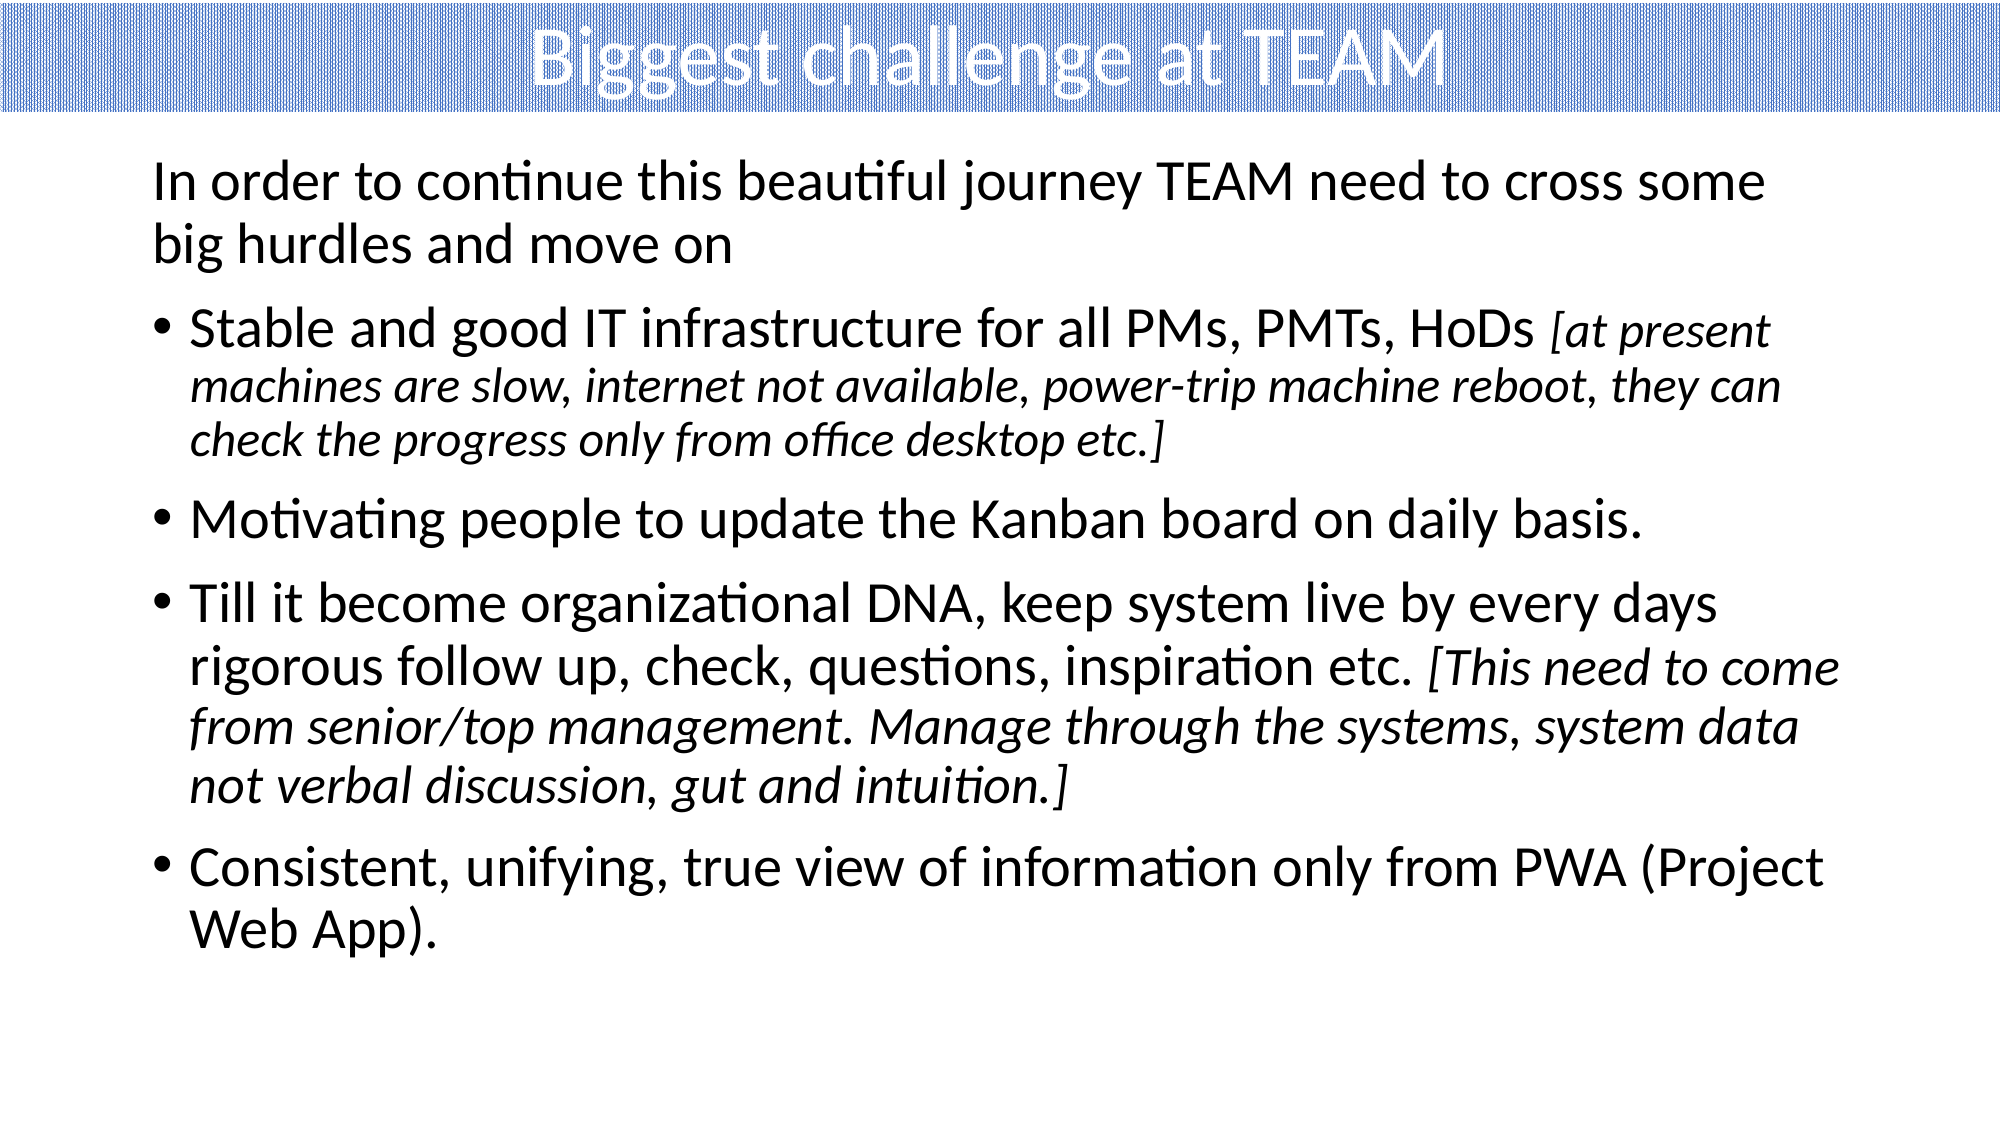

# Biggest challenge at TEAM
In order to continue this beautiful journey TEAM need to cross some big hurdles and move on
Stable and good IT infrastructure for all PMs, PMTs, HoDs [at present machines are slow, internet not available, power-trip machine reboot, they can check the progress only from office desktop etc.]
Motivating people to update the Kanban board on daily basis.
Till it become organizational DNA, keep system live by every days rigorous follow up, check, questions, inspiration etc. [This need to come from senior/top management. Manage through the systems, system data not verbal discussion, gut and intuition.]
Consistent, unifying, true view of information only from PWA (Project Web App).